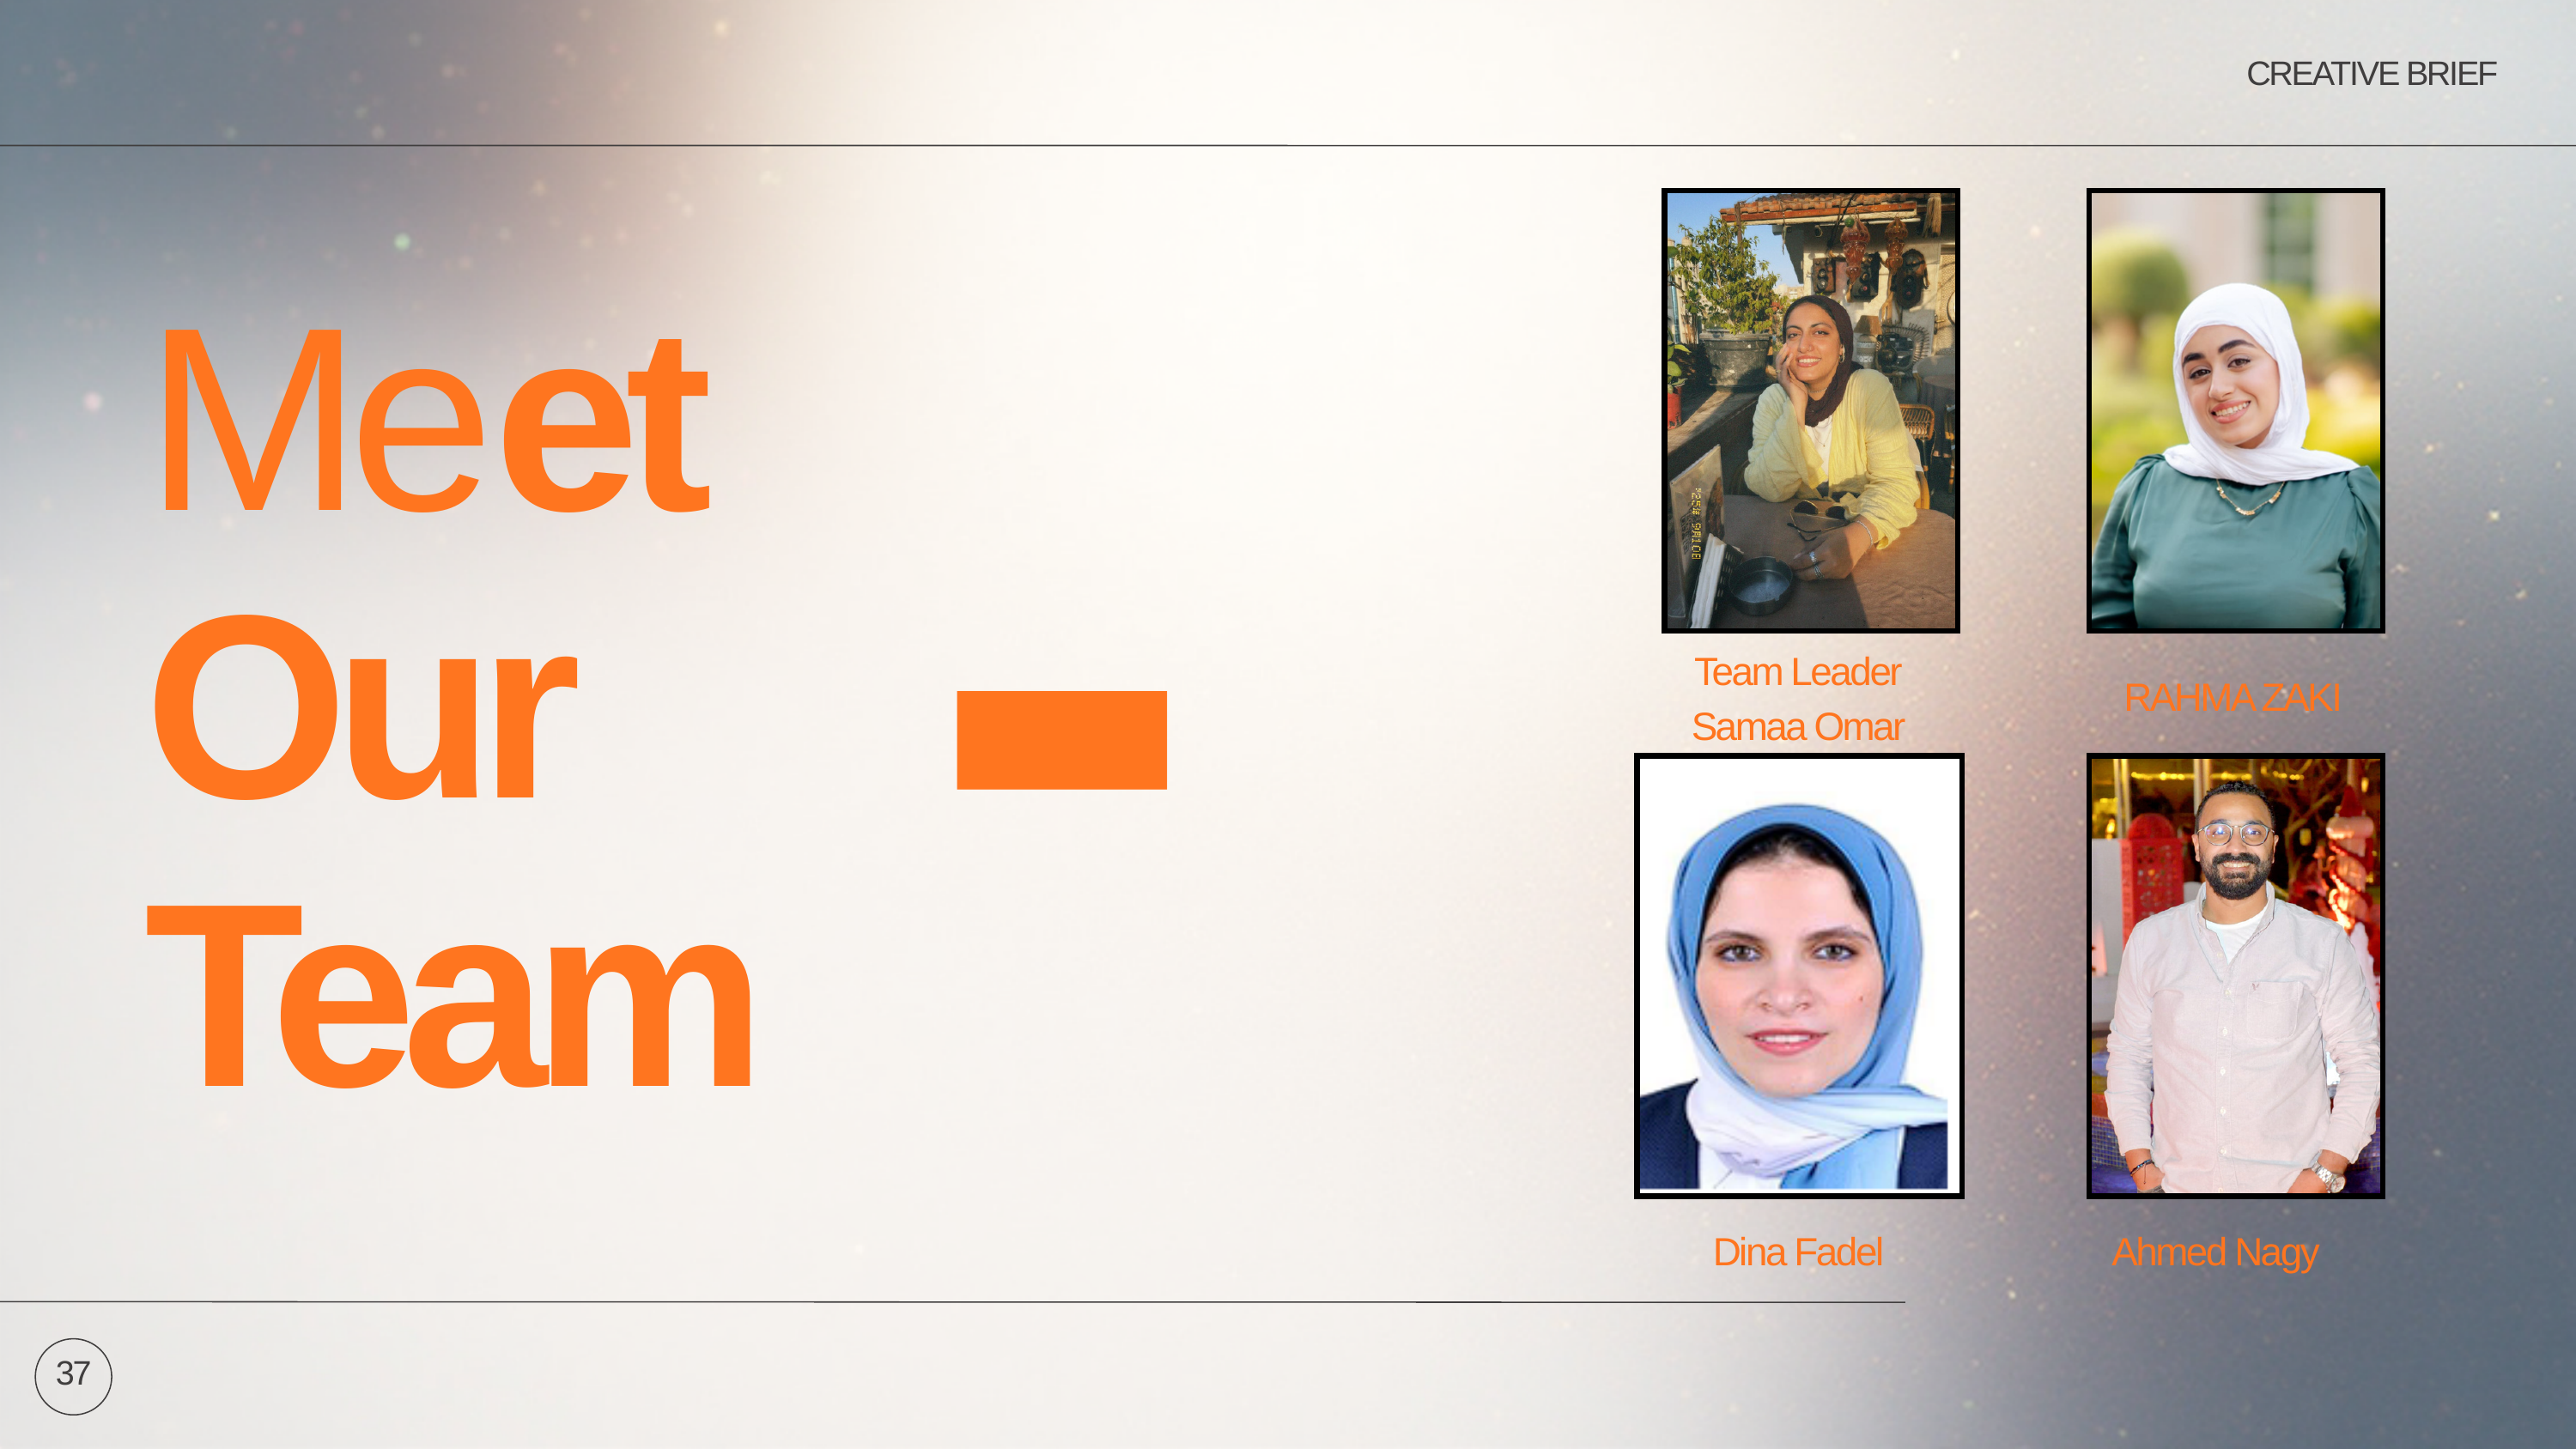

CREATIVE BRIEF

-
Meet
Our
Team

Team Leader
Samaa Omar
RAHMA ZAKI

Dina Fadel
Ahmed Nagy

37